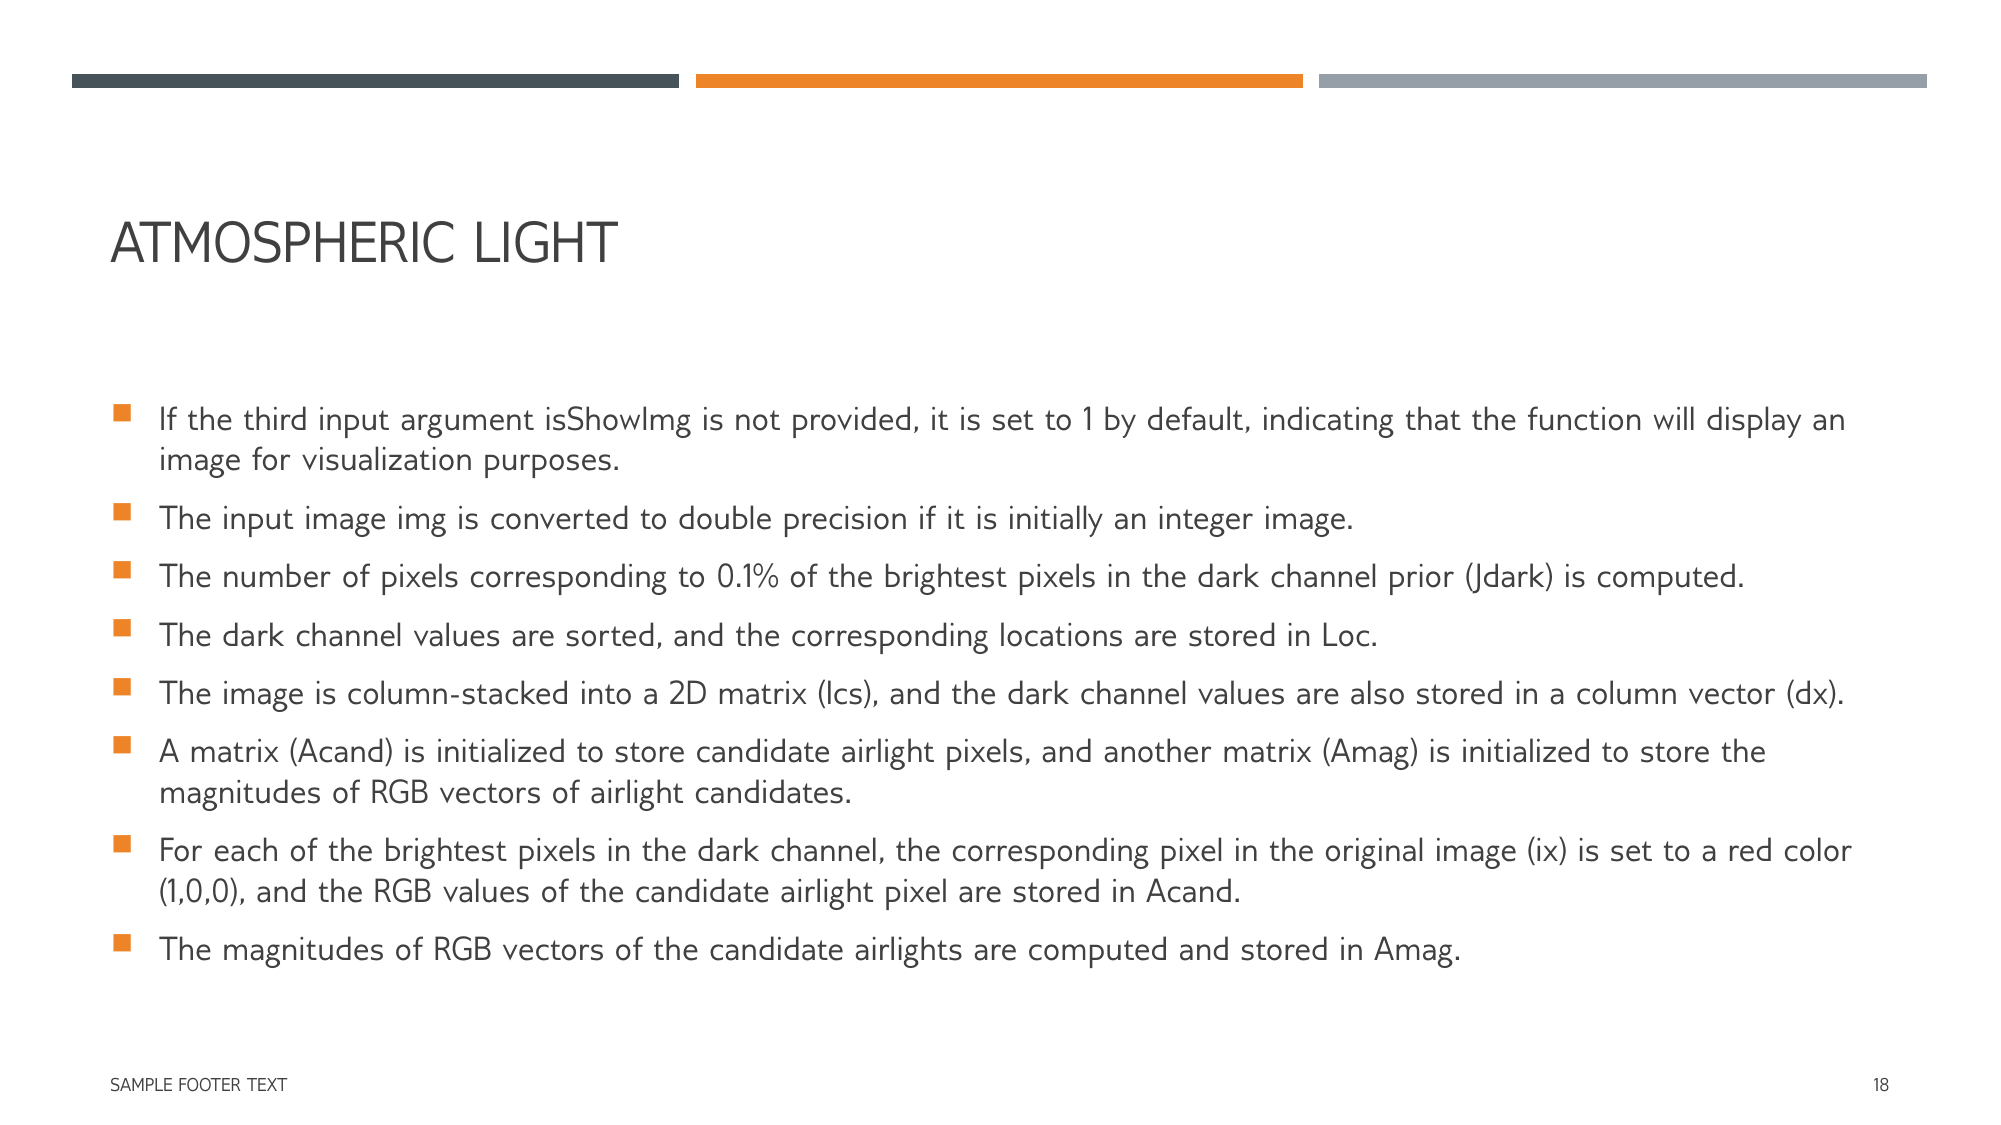

# Atmospheric light
If the third input argument isShowImg is not provided, it is set to 1 by default, indicating that the function will display an image for visualization purposes.
The input image img is converted to double precision if it is initially an integer image.
The number of pixels corresponding to 0.1% of the brightest pixels in the dark channel prior (Jdark) is computed.
The dark channel values are sorted, and the corresponding locations are stored in Loc.
The image is column-stacked into a 2D matrix (Ics), and the dark channel values are also stored in a column vector (dx).
A matrix (Acand) is initialized to store candidate airlight pixels, and another matrix (Amag) is initialized to store the magnitudes of RGB vectors of airlight candidates.
For each of the brightest pixels in the dark channel, the corresponding pixel in the original image (ix) is set to a red color (1,0,0), and the RGB values of the candidate airlight pixel are stored in Acand.
The magnitudes of RGB vectors of the candidate airlights are computed and stored in Amag.
Sample Footer Text
18